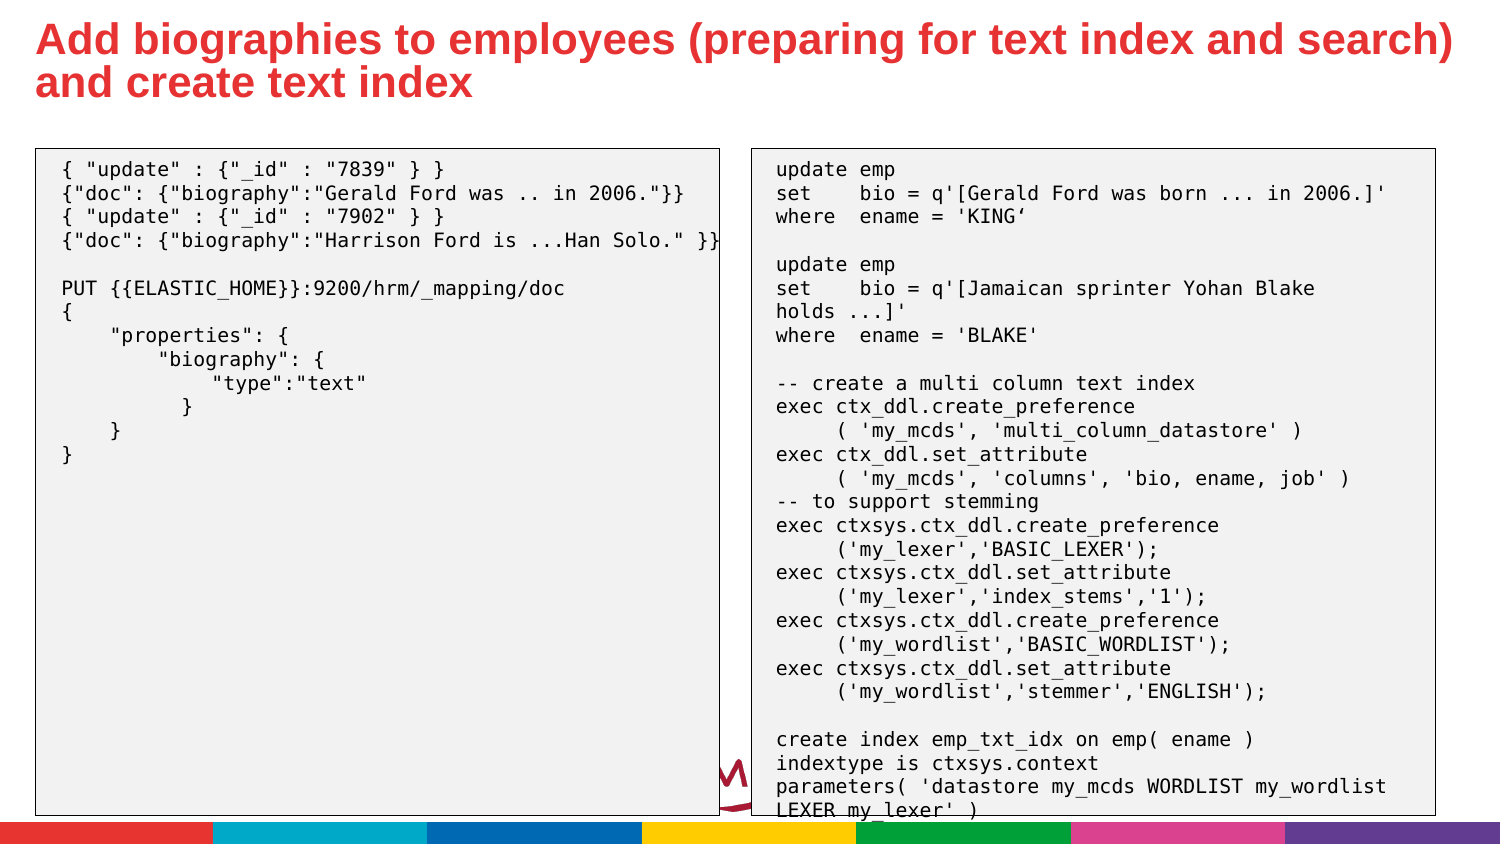

# Add biographies to employees (preparing for text index and search) and create text index

{ "update" : {"_id" : "7839" } }
{"doc": {"biography":"Gerald Ford was .. in 2006."}}
{ "update" : {"_id" : "7902" } }
{"doc": {"biography":"Harrison Ford is ...Han Solo." }}

PUT {{ELASTIC_HOME}}:9200/hrm/_mapping/doc
{
    "properties": {
        "biography": {
        	"type":"text"
          }
    }
}
update emp
set    bio = q'[Gerald Ford was born ... in 2006.]'
where  ename = 'KING‘

update emp
set    bio = q'[Jamaican sprinter Yohan Blake holds ...]'
where  ename = 'BLAKE'

-- create a multi column text index
exec ctx_ddl.create_preference
     ( 'my_mcds', 'multi_column_datastore' )
exec ctx_ddl.set_attribute
     ( 'my_mcds', 'columns', 'bio, ename, job' )
-- to support stemming
exec ctxsys.ctx_ddl.create_preference
     ('my_lexer','BASIC_LEXER');
exec ctxsys.ctx_ddl.set_attribute
     ('my_lexer','index_stems','1');
exec ctxsys.ctx_ddl.create_preference
     ('my_wordlist','BASIC_WORDLIST');
exec ctxsys.ctx_ddl.set_attribute
     ('my_wordlist','stemmer','ENGLISH');
create index emp_txt_idx on emp( ename )
indextype is ctxsys.context
parameters( 'datastore my_mcds WORDLIST my_wordlist LEXER my_lexer' )